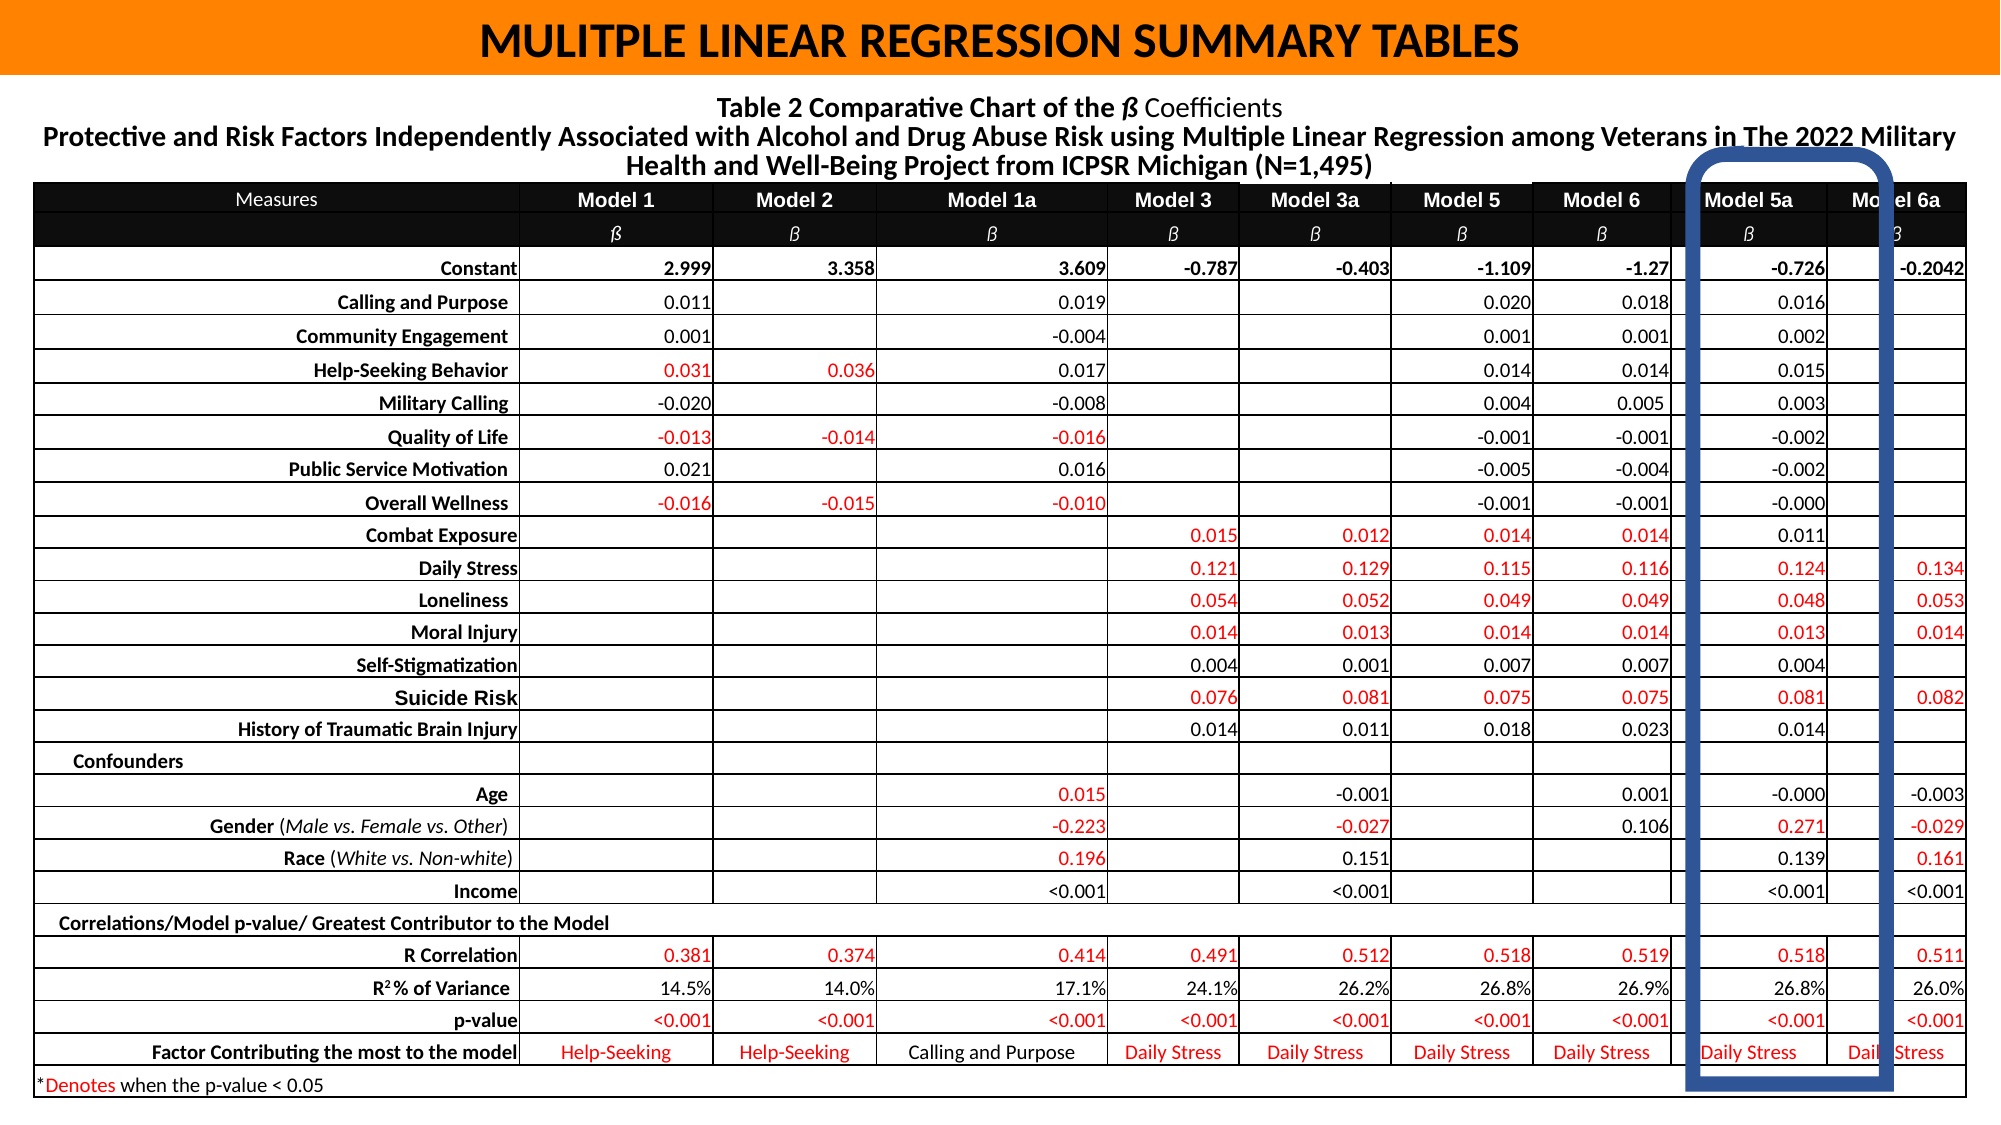

MULITPLE LINEAR REGRESSION SUMMARY TABLES
| Table 2 Comparative Chart of the ß Coefficients Protective and Risk Factors Independently Associated with Alcohol and Drug Abuse Risk using Multiple Linear Regression among Veterans in The 2022 Military Health and Well-Being Project from ICPSR Michigan (N=1,495) |  |  |  |  |  |  |  |  |  |
| --- | --- | --- | --- | --- | --- | --- | --- | --- | --- |
| Measures | Model 1 | Model 2 | Model 1a | Model 3 | Model 3a | Model 5 | Model 6 | Model 5a | Model 6a |
|  | ß | ß | ß | ß | ß | ß | ß | ß | ß |
| Constant | 2.999 | 3.358 | 3.609 | -0.787 | -0.403 | -1.109 | -1.27 | -0.726 | -0.2042 |
| Calling and Purpose | 0.011 |  | 0.019 |  |  | 0.020 | 0.018 | 0.016 |  |
| Community Engagement | 0.001 |  | -0.004 |  |  | 0.001 | 0.001 | 0.002 |  |
| Help-Seeking Behavior | 0.031 | 0.036 | 0.017 |  |  | 0.014 | 0.014 | 0.015 |  |
| Military Calling | -0.020 |  | -0.008 |  |  | 0.004 | 0.005 | 0.003 |  |
| Quality of Life | -0.013 | -0.014 | -0.016 |  |  | -0.001 | -0.001 | -0.002 |  |
| Public Service Motivation | 0.021 |  | 0.016 |  |  | -0.005 | -0.004 | -0.002 |  |
| Overall Wellness | -0.016 | -0.015 | -0.010 |  |  | -0.001 | -0.001 | -0.000 |  |
| Combat Exposure |  |  |  | 0.015 | 0.012 | 0.014 | 0.014 | 0.011 |  |
| Daily Stress |  |  |  | 0.121 | 0.129 | 0.115 | 0.116 | 0.124 | 0.134 |
| Loneliness |  |  |  | 0.054 | 0.052 | 0.049 | 0.049 | 0.048 | 0.053 |
| Moral Injury |  |  |  | 0.014 | 0.013 | 0.014 | 0.014 | 0.013 | 0.014 |
| Self-Stigmatization |  |  |  | 0.004 | 0.001 | 0.007 | 0.007 | 0.004 |  |
| Suicide Risk |  |  |  | 0.076 | 0.081 | 0.075 | 0.075 | 0.081 | 0.082 |
| History of Traumatic Brain Injury |  |  |  | 0.014 | 0.011 | 0.018 | 0.023 | 0.014 |  |
| Confounders |  |  |  |  |  |  |  |  |  |
| Age |  |  | 0.015 |  | -0.001 |  | 0.001 | -0.000 | -0.003 |
| Gender (Male vs. Female vs. Other) |  |  | -0.223 |  | -0.027 |  | 0.106 | 0.271 | -0.029 |
| Race (White vs. Non-white) |  |  | 0.196 |  | 0.151 |  |  | 0.139 | 0.161 |
| Income |  |  | <0.001 |  | <0.001 |  |  | <0.001 | <0.001 |
| Correlations/Model p-value/ Greatest Contributor to the Model |  |  |  |  |  |  |  |  |  |
| R Correlation | 0.381 | 0.374 | 0.414 | 0.491 | 0.512 | 0.518 | 0.519 | 0.518 | 0.511 |
| R2 % of Variance | 14.5% | 14.0% | 17.1% | 24.1% | 26.2% | 26.8% | 26.9% | 26.8% | 26.0% |
| p-value | <0.001 | <0.001 | <0.001 | <0.001 | <0.001 | <0.001 | <0.001 | <0.001 | <0.001 |
| Factor Contributing the most to the model | Help-Seeking | Help-Seeking | Calling and Purpose | Daily Stress | Daily Stress | Daily Stress | Daily Stress | Daily Stress | Daily Stress |
| \*Denotes when the p-value < 0.05 |  |  |  |  |  |  |  |  |  |